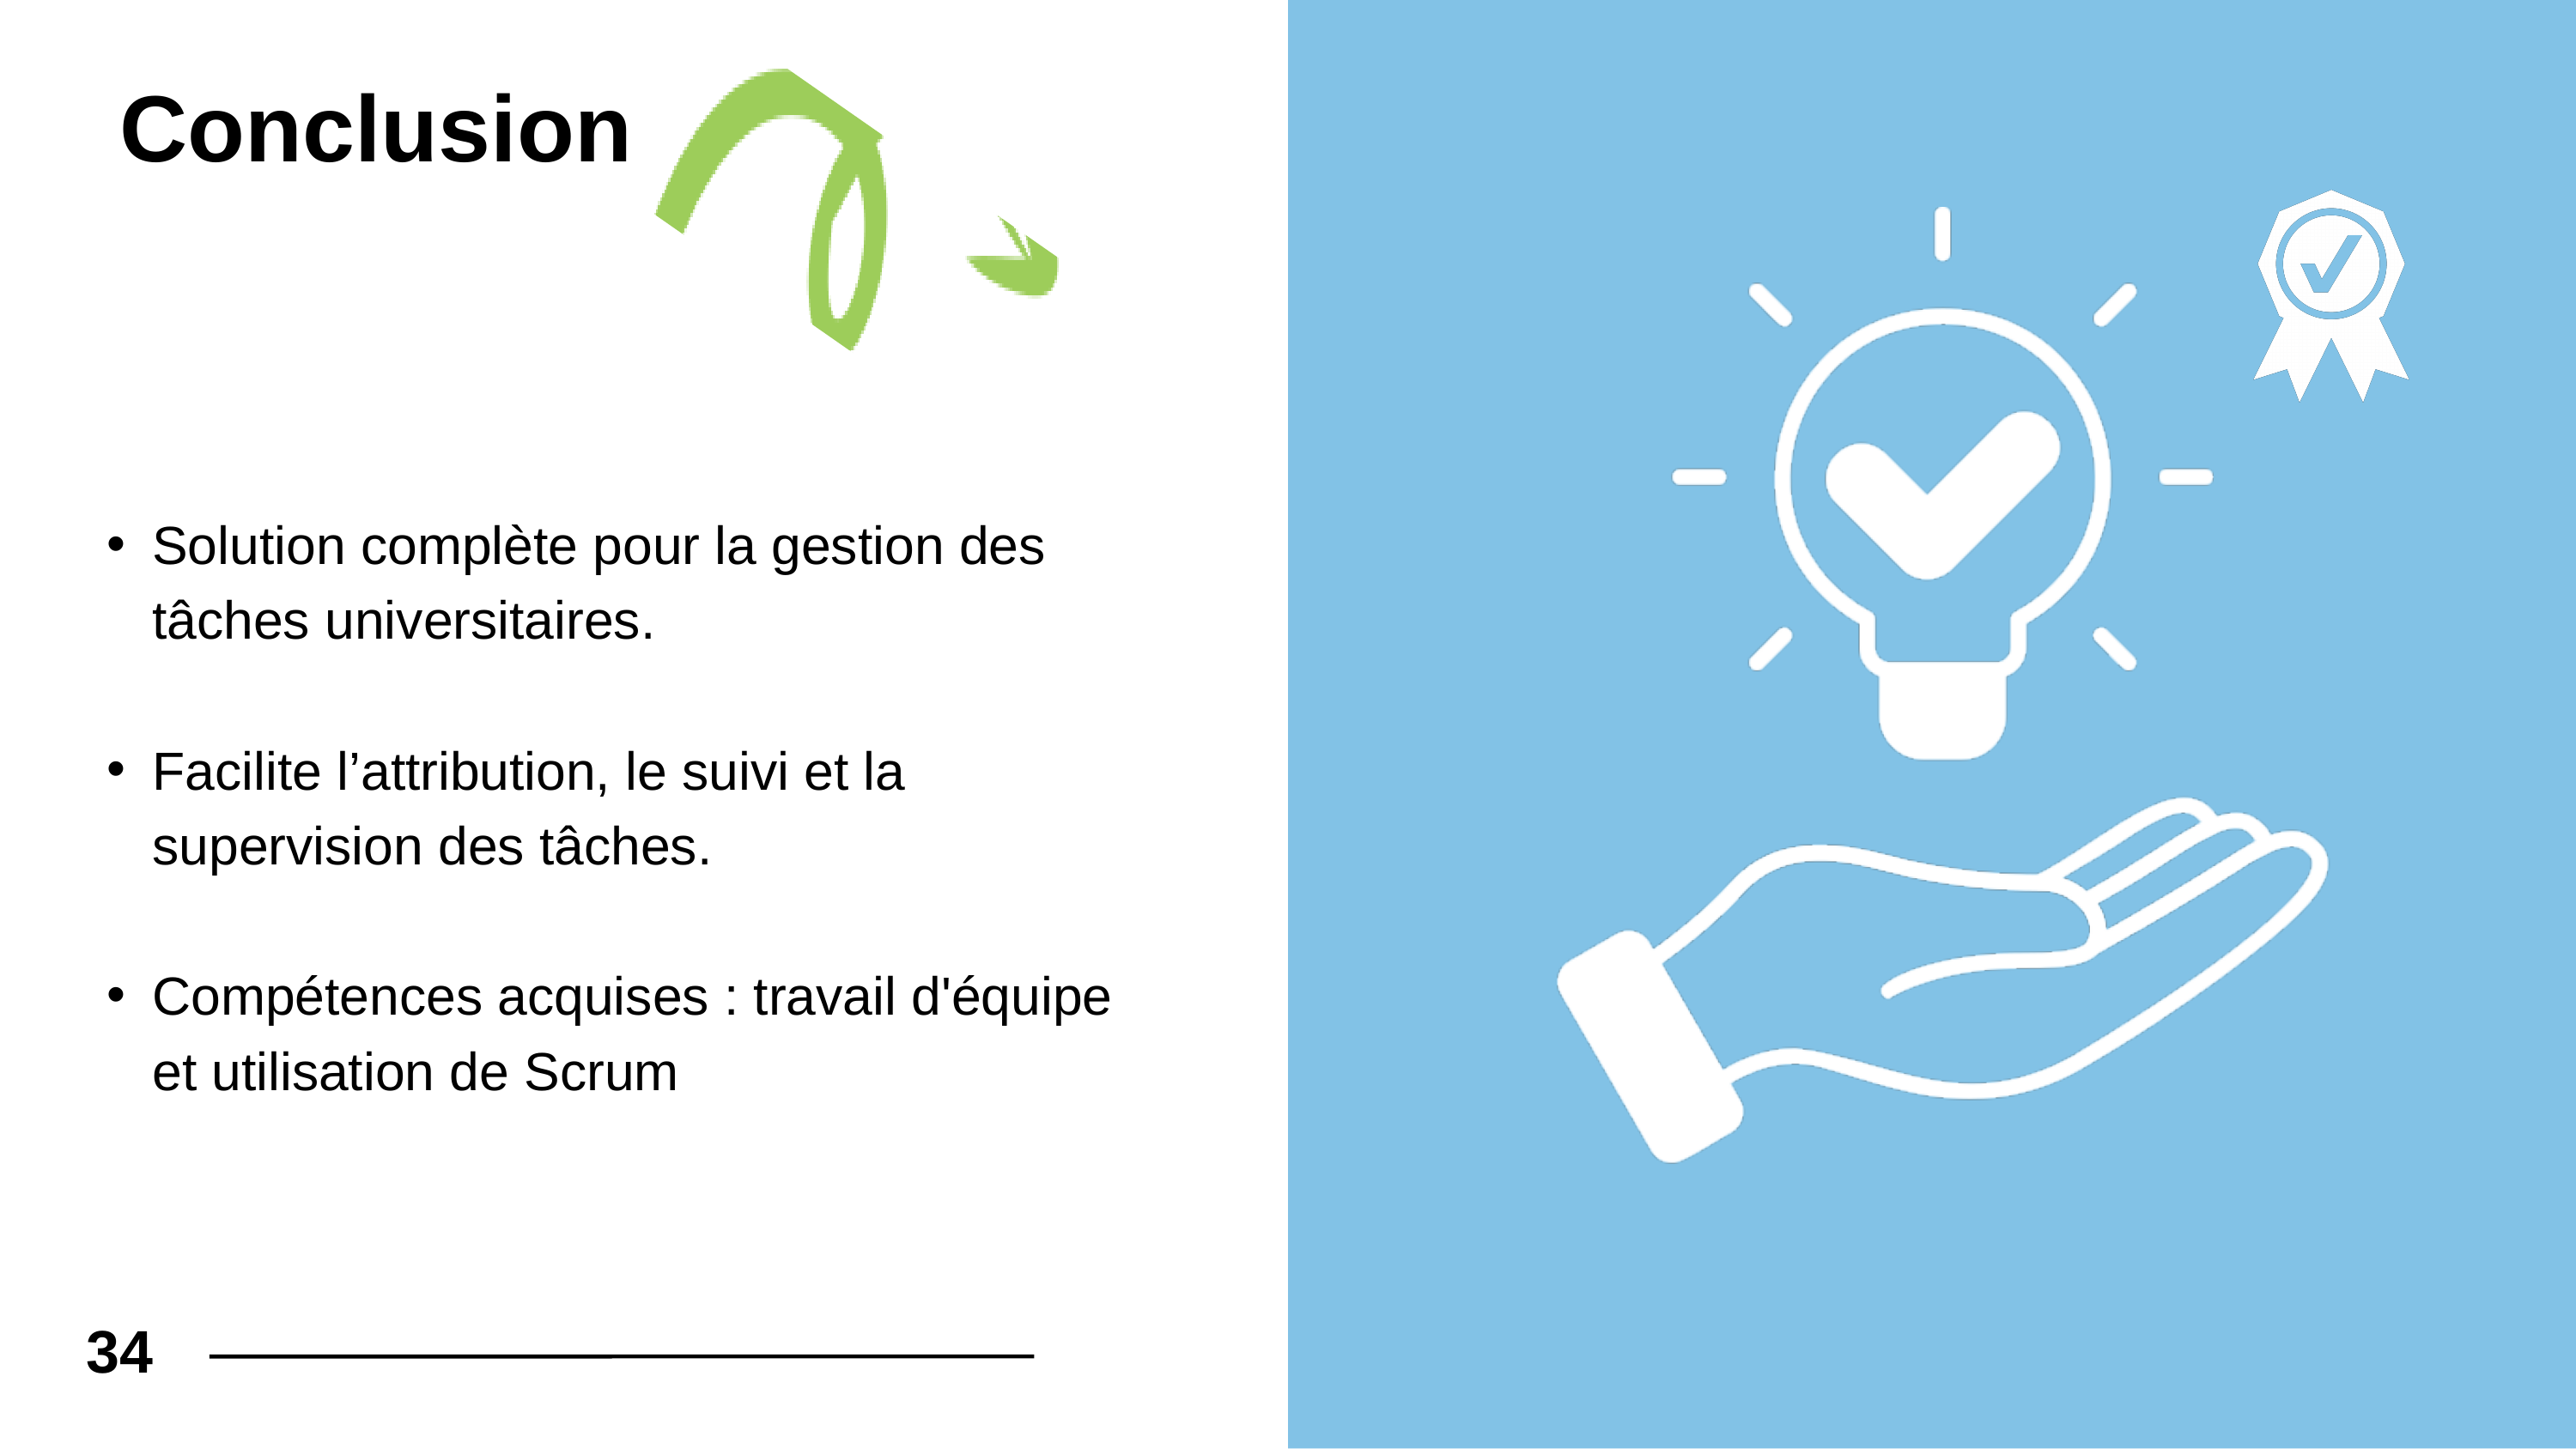

Conclusion

Solution complète pour la gestion des tâches universitaires.

Facilite l’attribution, le suivi et la supervision des tâches.

Compétences acquises : travail d'équipe et utilisation de Scrum

34